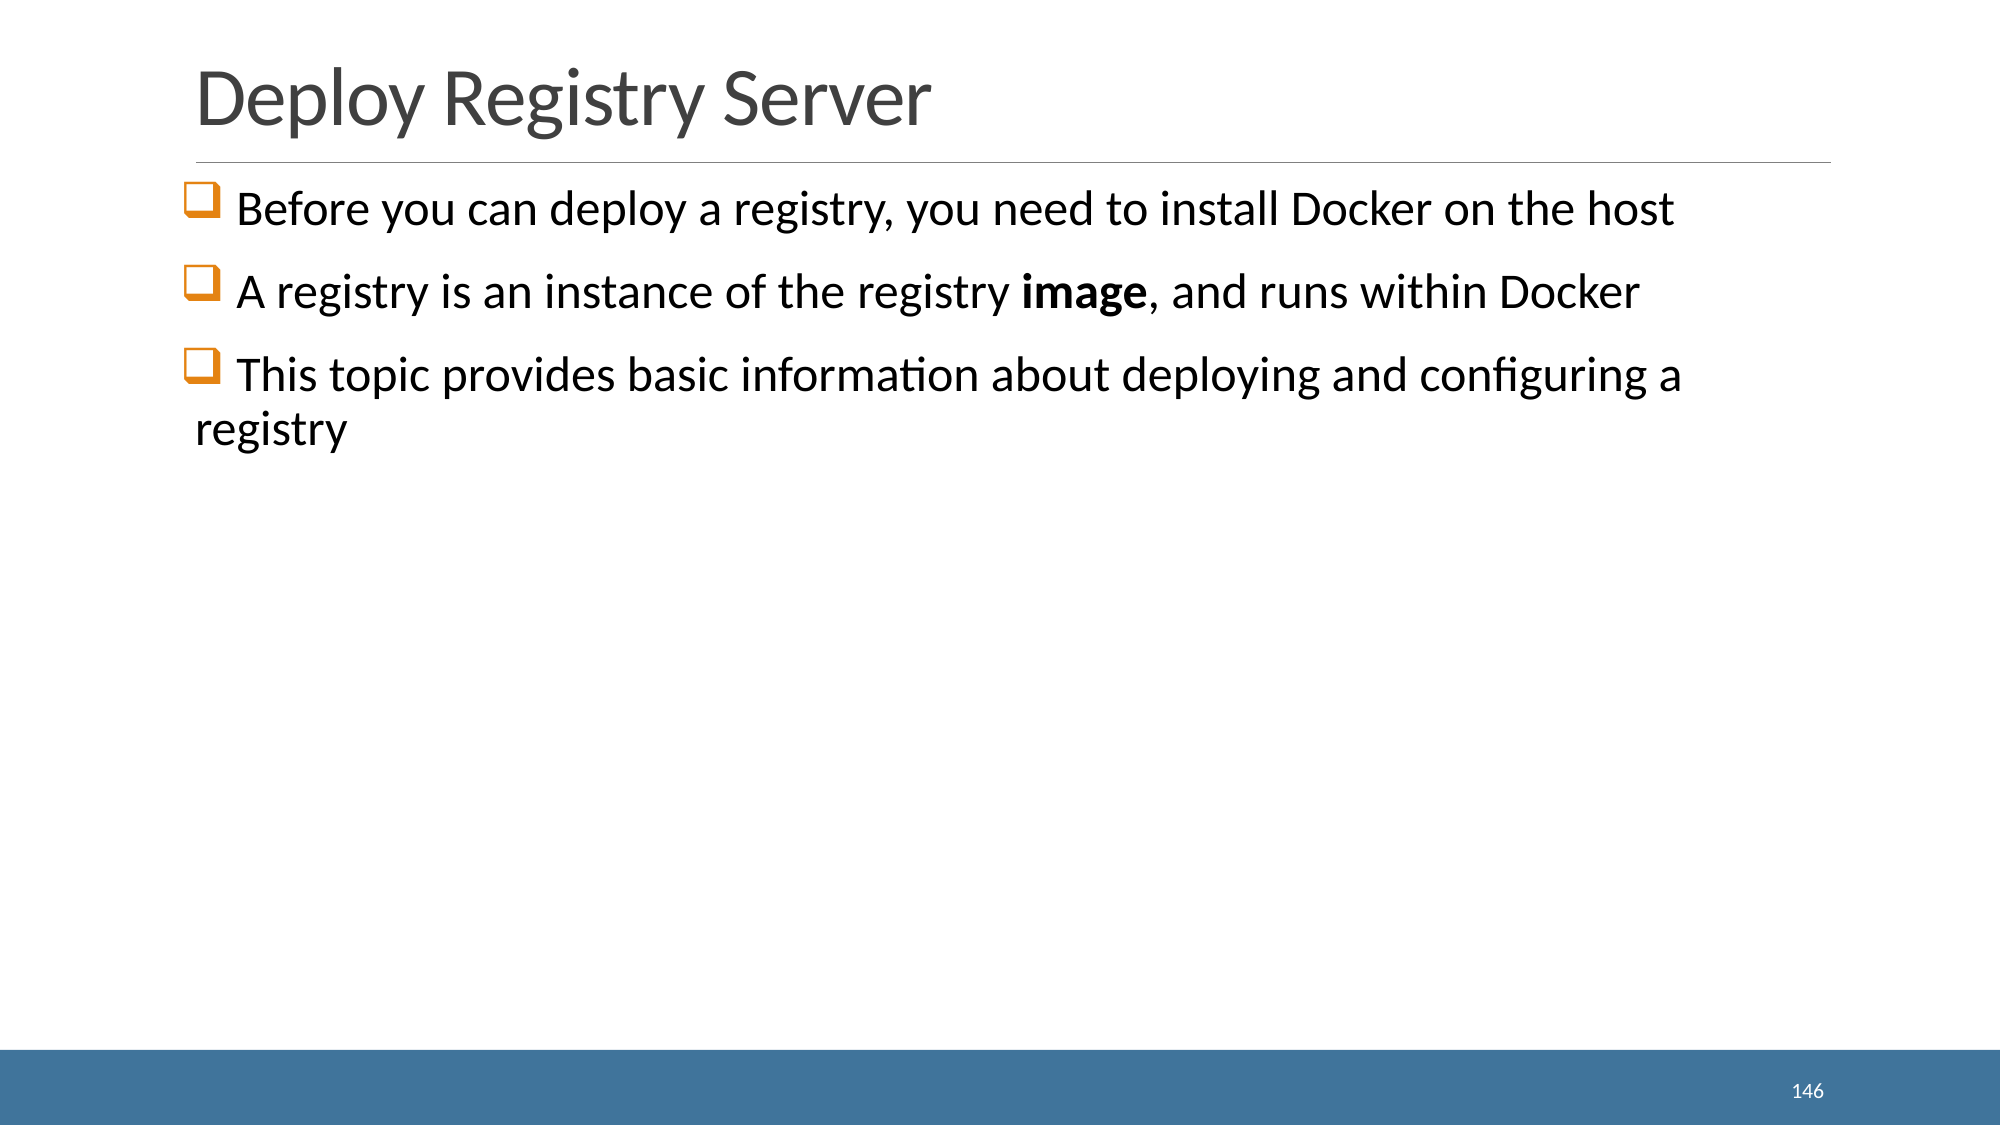

# Deploy Registry Server
 Before you can deploy a registry, you need to install Docker on the host
 A registry is an instance of the registry image, and runs within Docker
 This topic provides basic information about deploying and configuring a registry

146